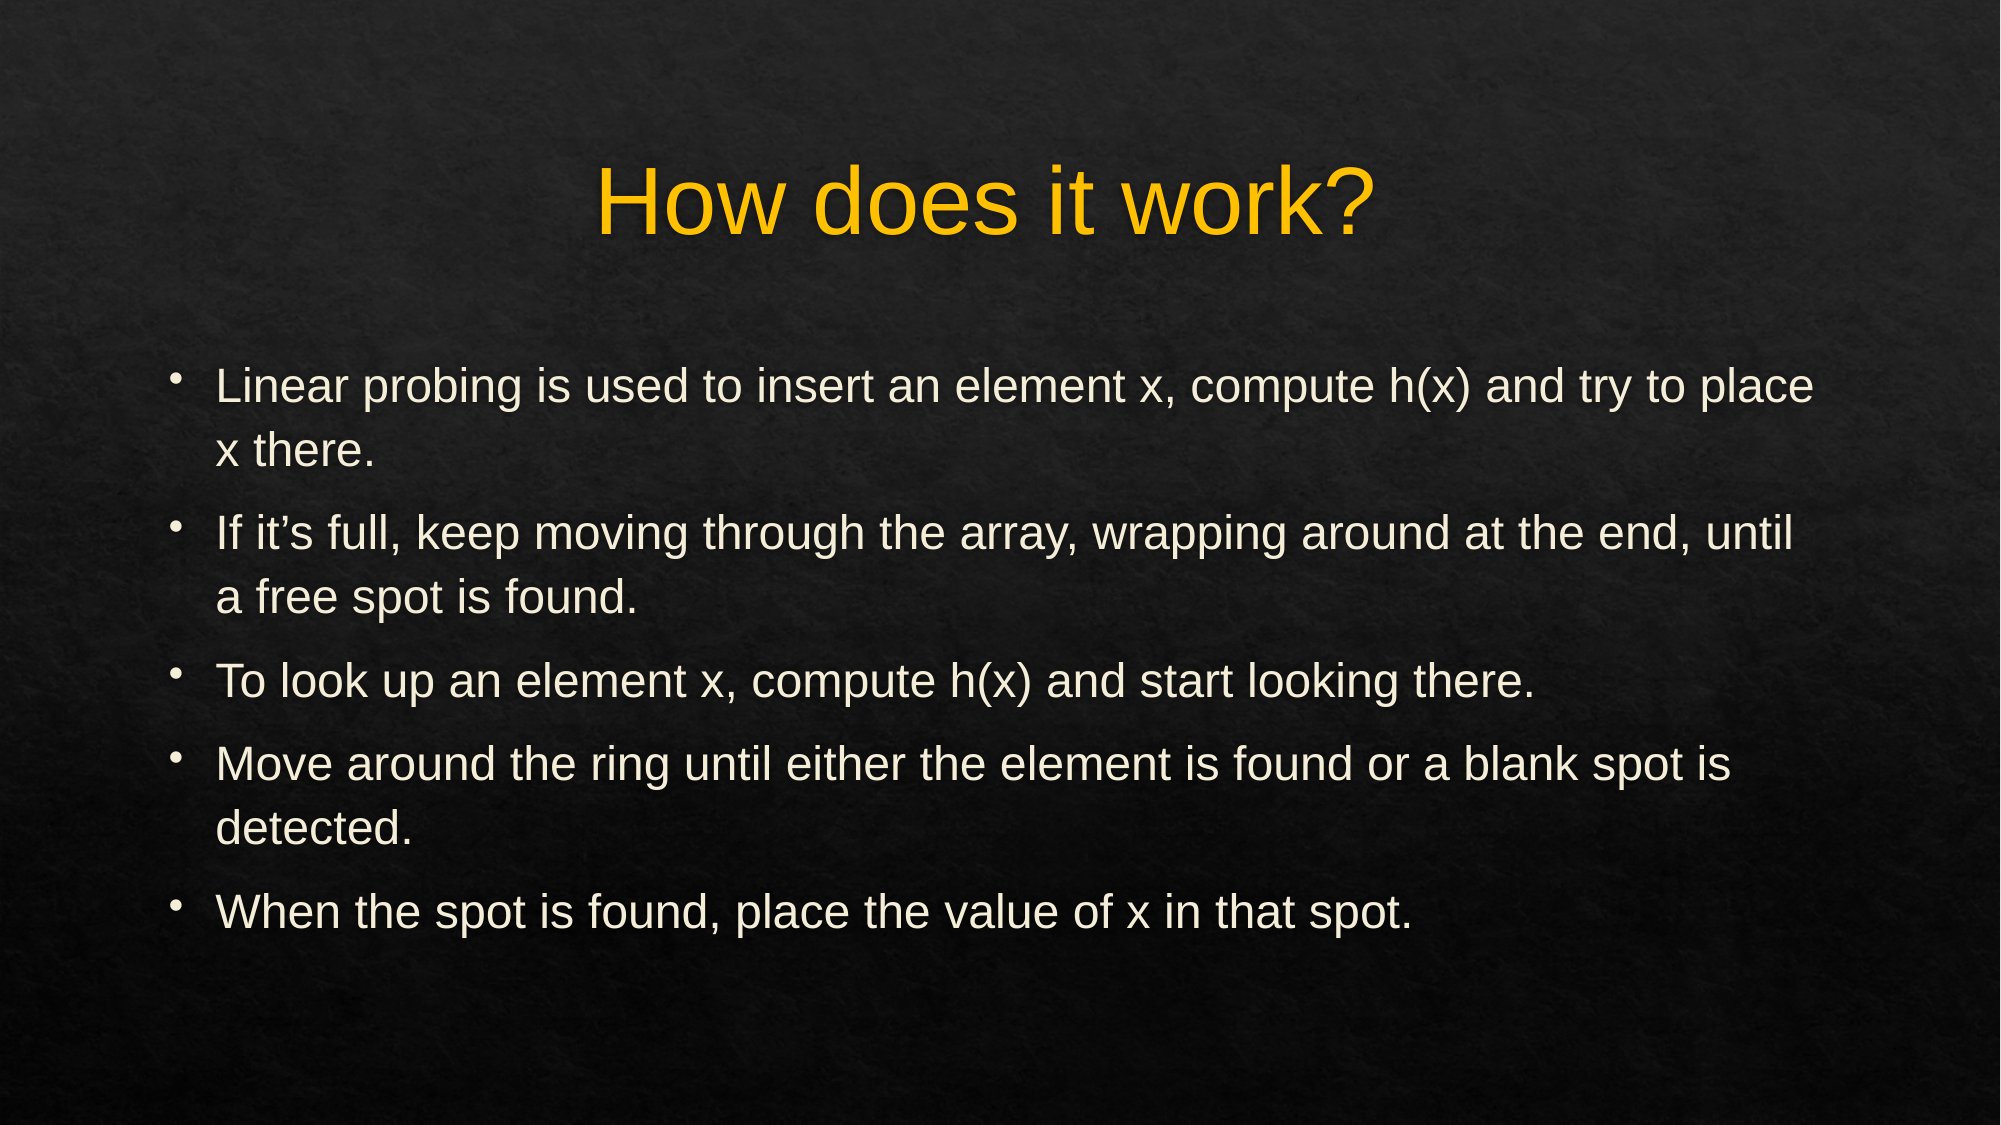

# How does it work?
Linear probing is used to insert an element x, compute h(x) and try to place x there.
If it’s full, keep moving through the array, wrapping around at the end, until a free spot is found.
To look up an element x, compute h(x) and start looking there.
Move around the ring until either the element is found or a blank spot is detected.
When the spot is found, place the value of x in that spot.